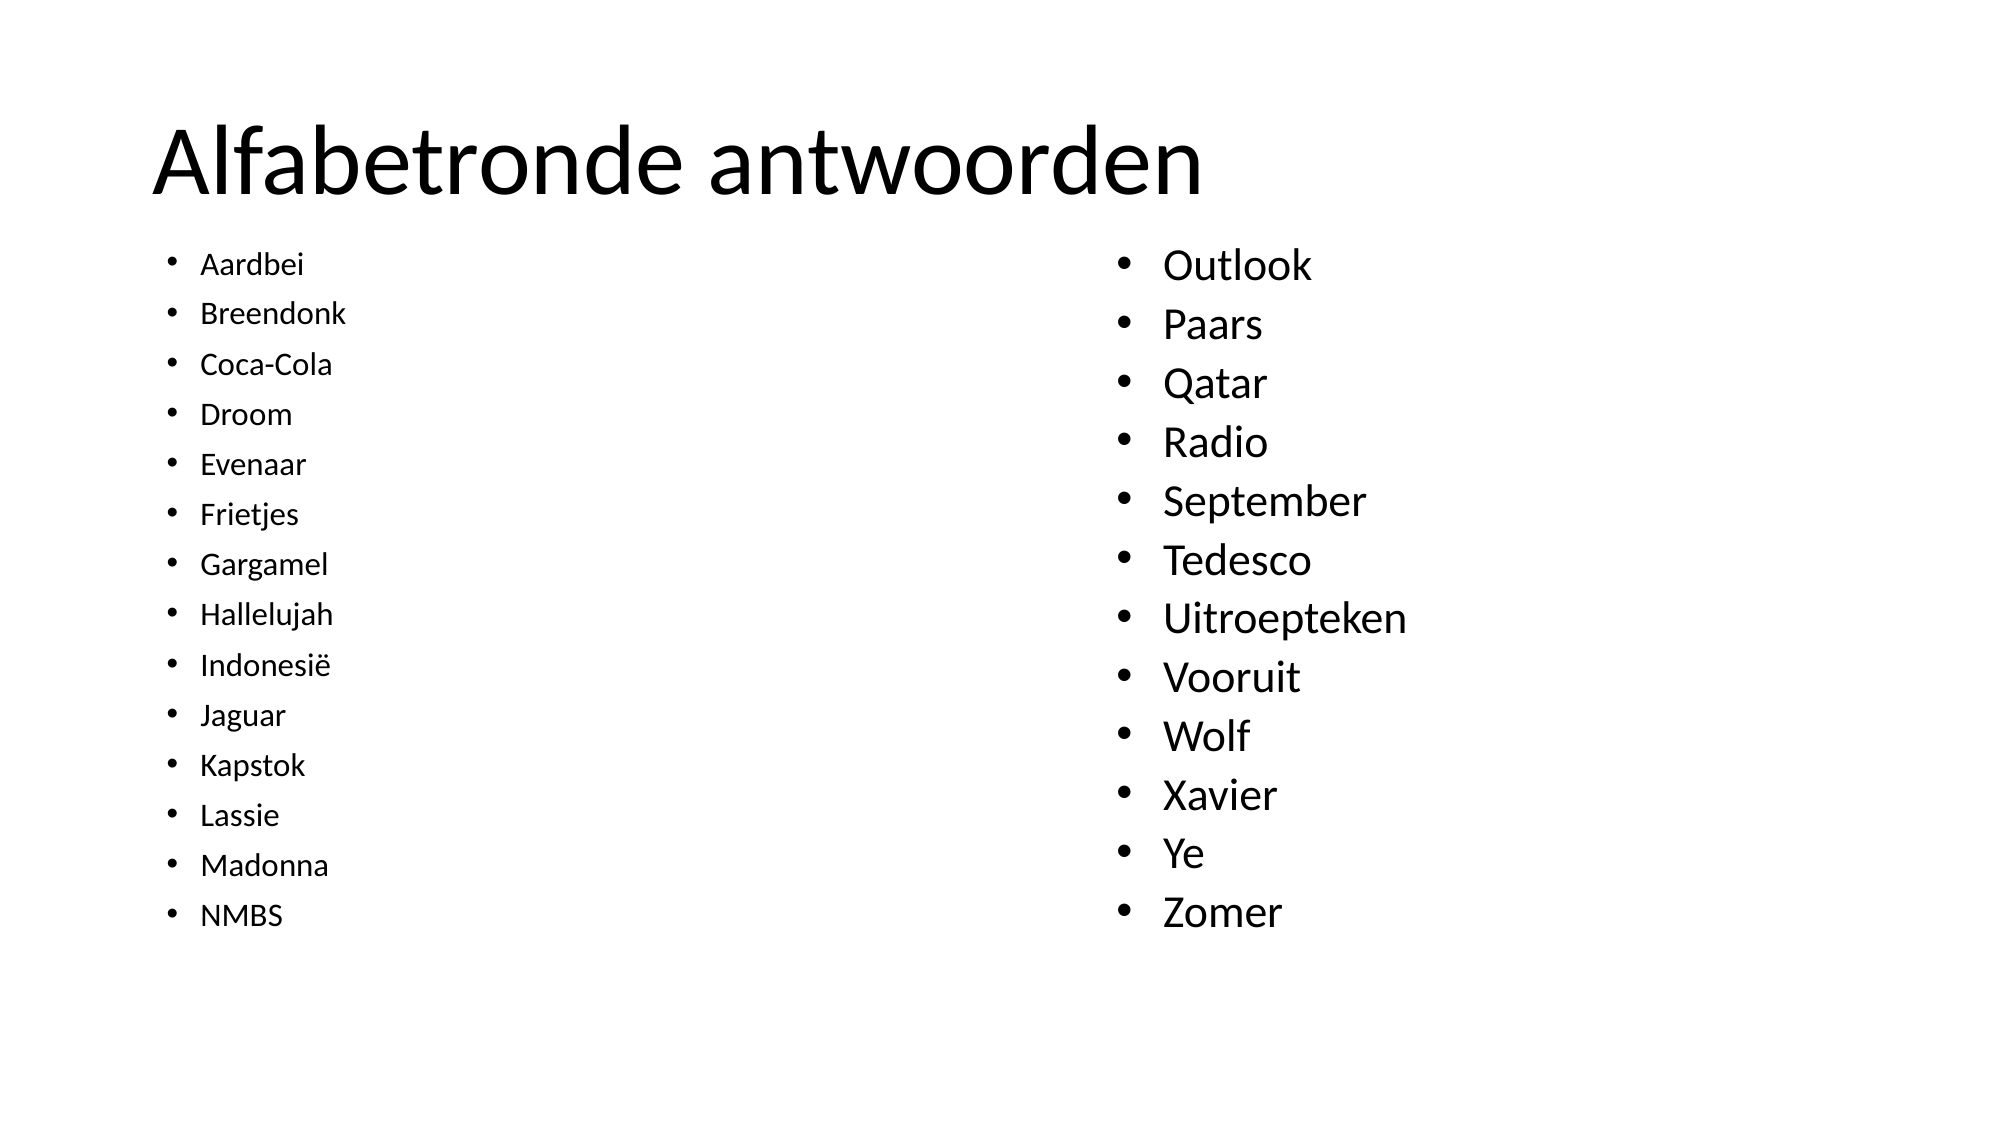

# Alfabetronde antwoorden
Aardbei
Breendonk
Coca-Cola
Droom
Evenaar
Frietjes
Gargamel
Hallelujah
Indonesië
Jaguar
Kapstok
Lassie
Madonna
NMBS

Outlook
Paars
Qatar
Radio
September
Tedesco
Uitroepteken
Vooruit
Wolf
Xavier
Ye
Zomer